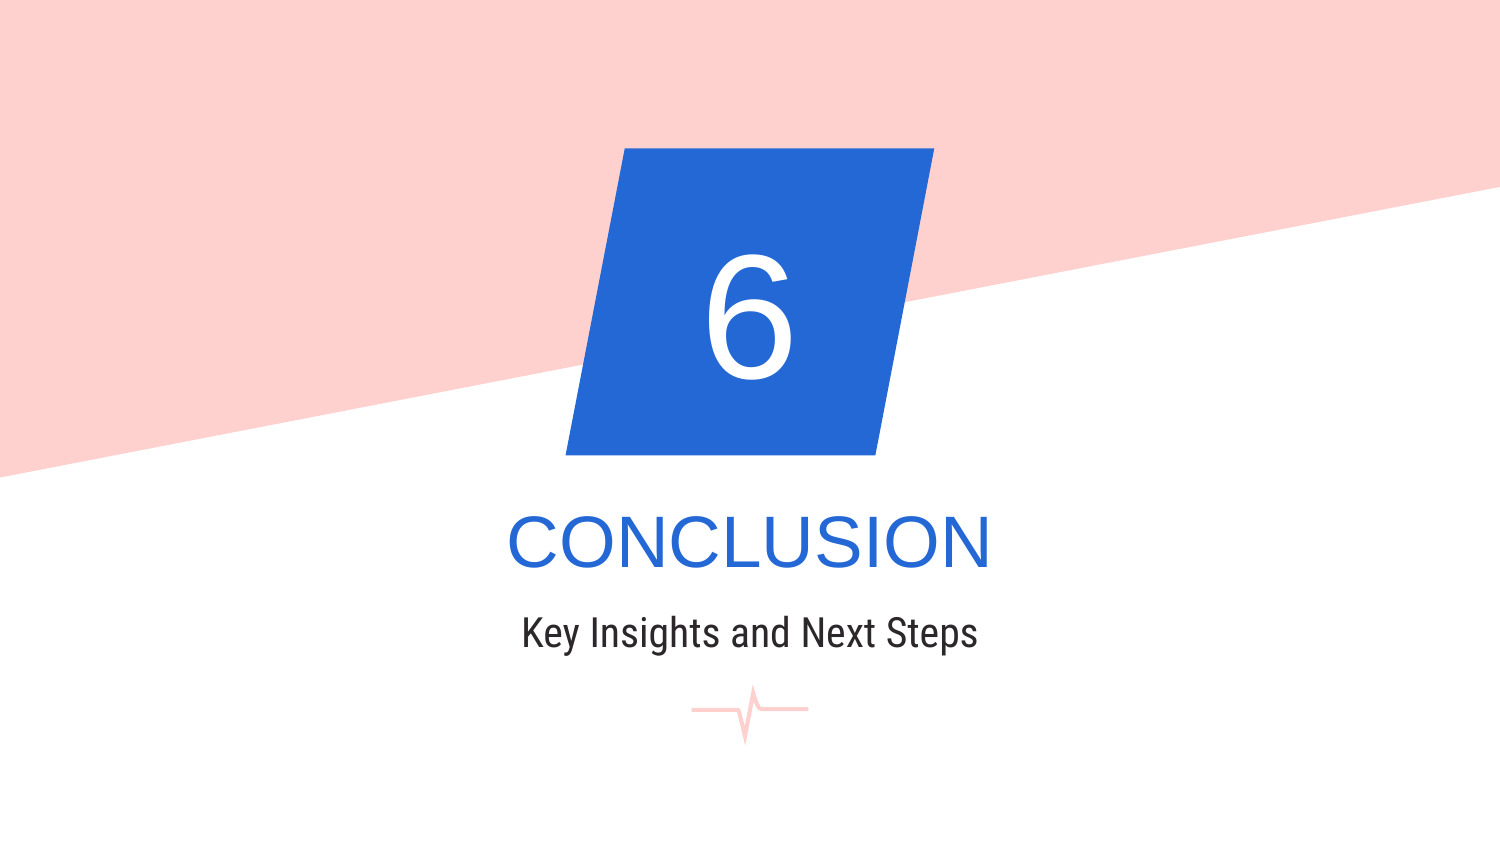

# 6
CONCLUSION
Key Insights and Next Steps